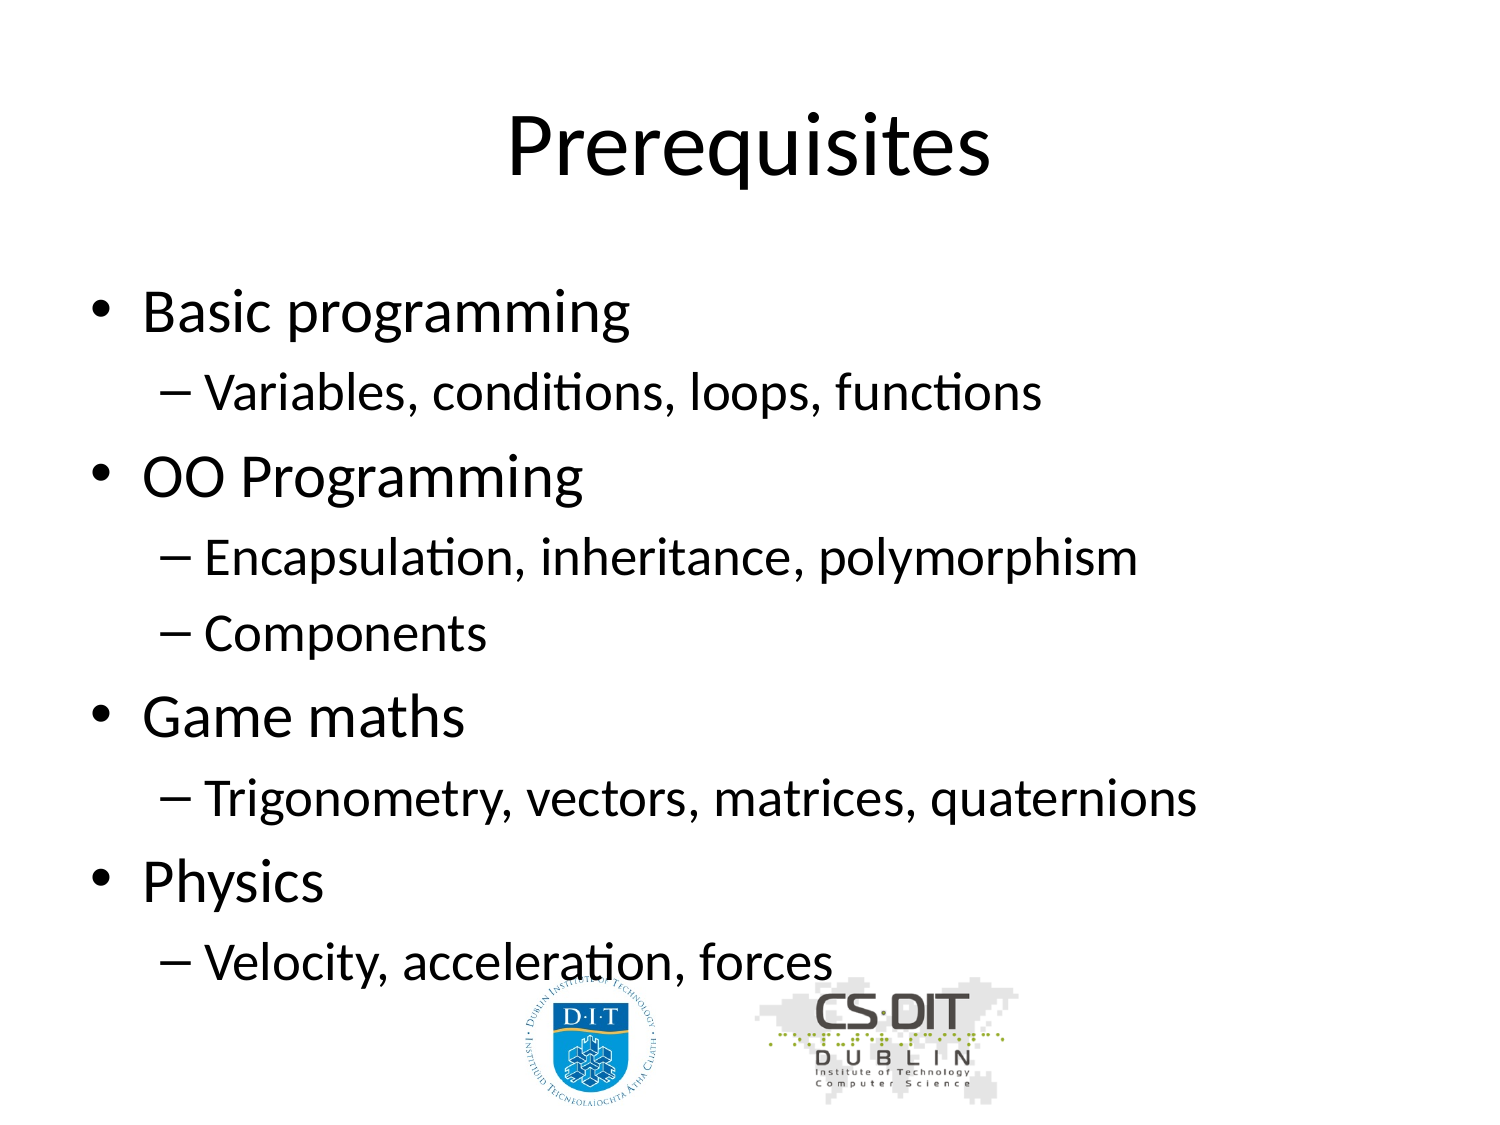

# Prerequisites
Basic programming
Variables, conditions, loops, functions
OO Programming
Encapsulation, inheritance, polymorphism
Components
Game maths
Trigonometry, vectors, matrices, quaternions
Physics
Velocity, acceleration, forces